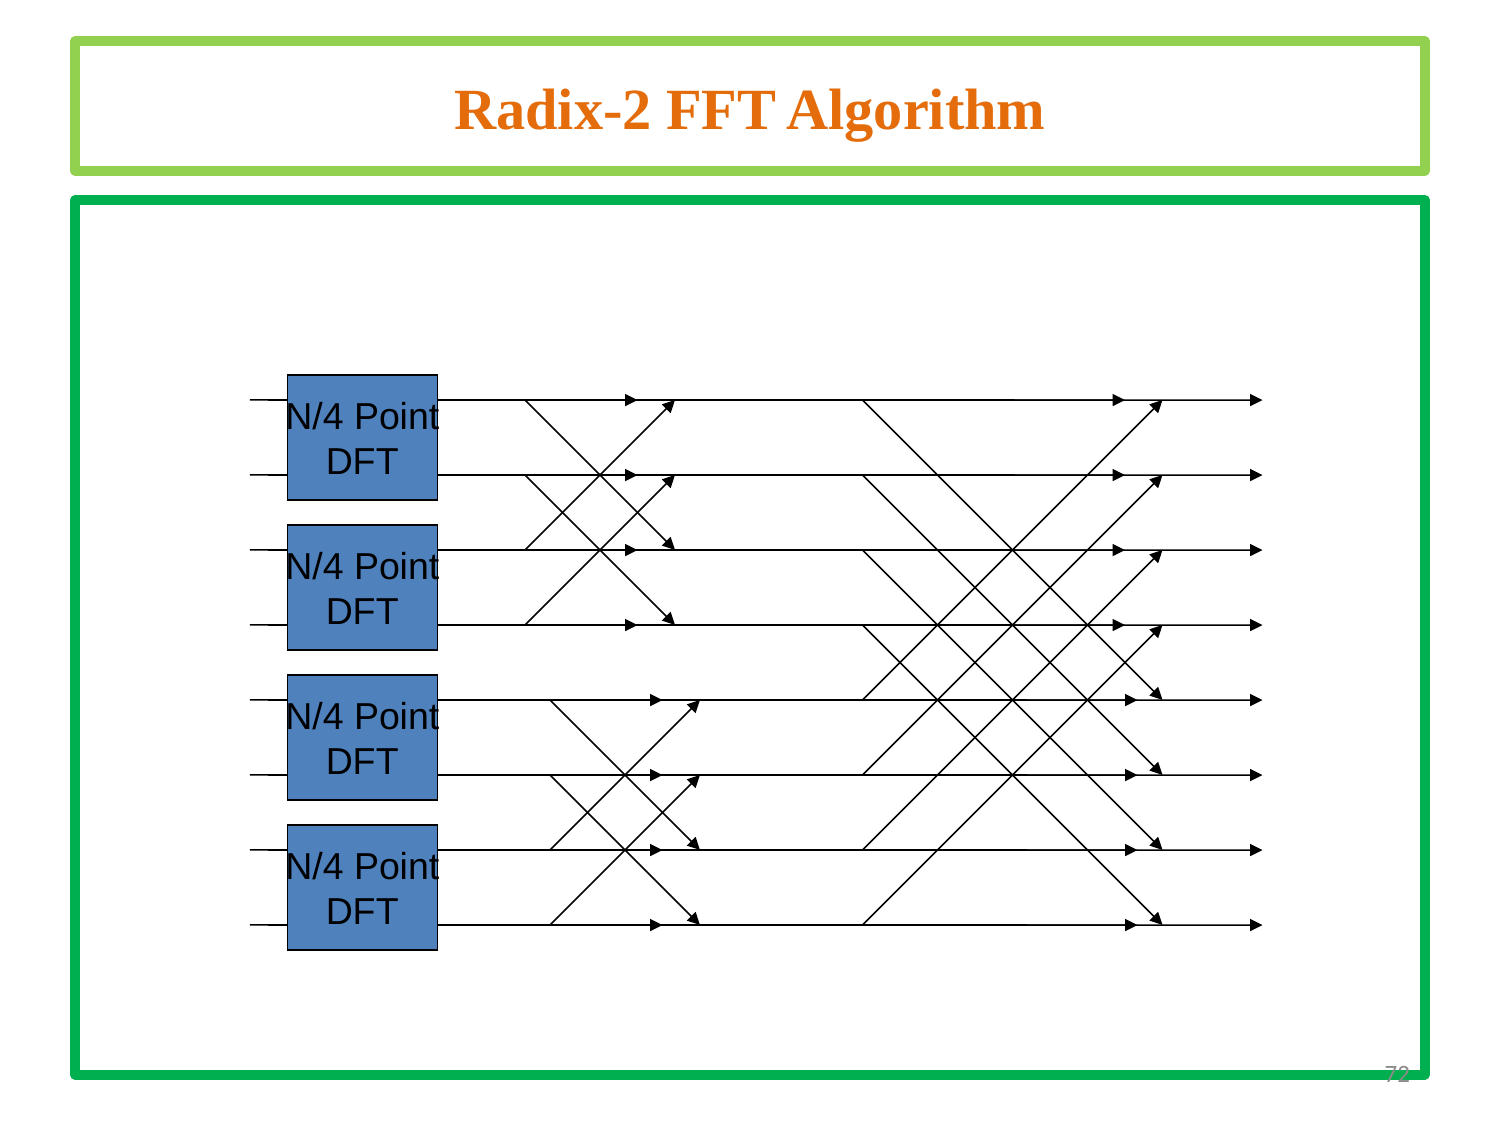

Radix-2 FFT Algorithm

N/4 Point
DFT

N/4 Point
DFT

N/4 Point
DFT

N/4 Point
DFT

72